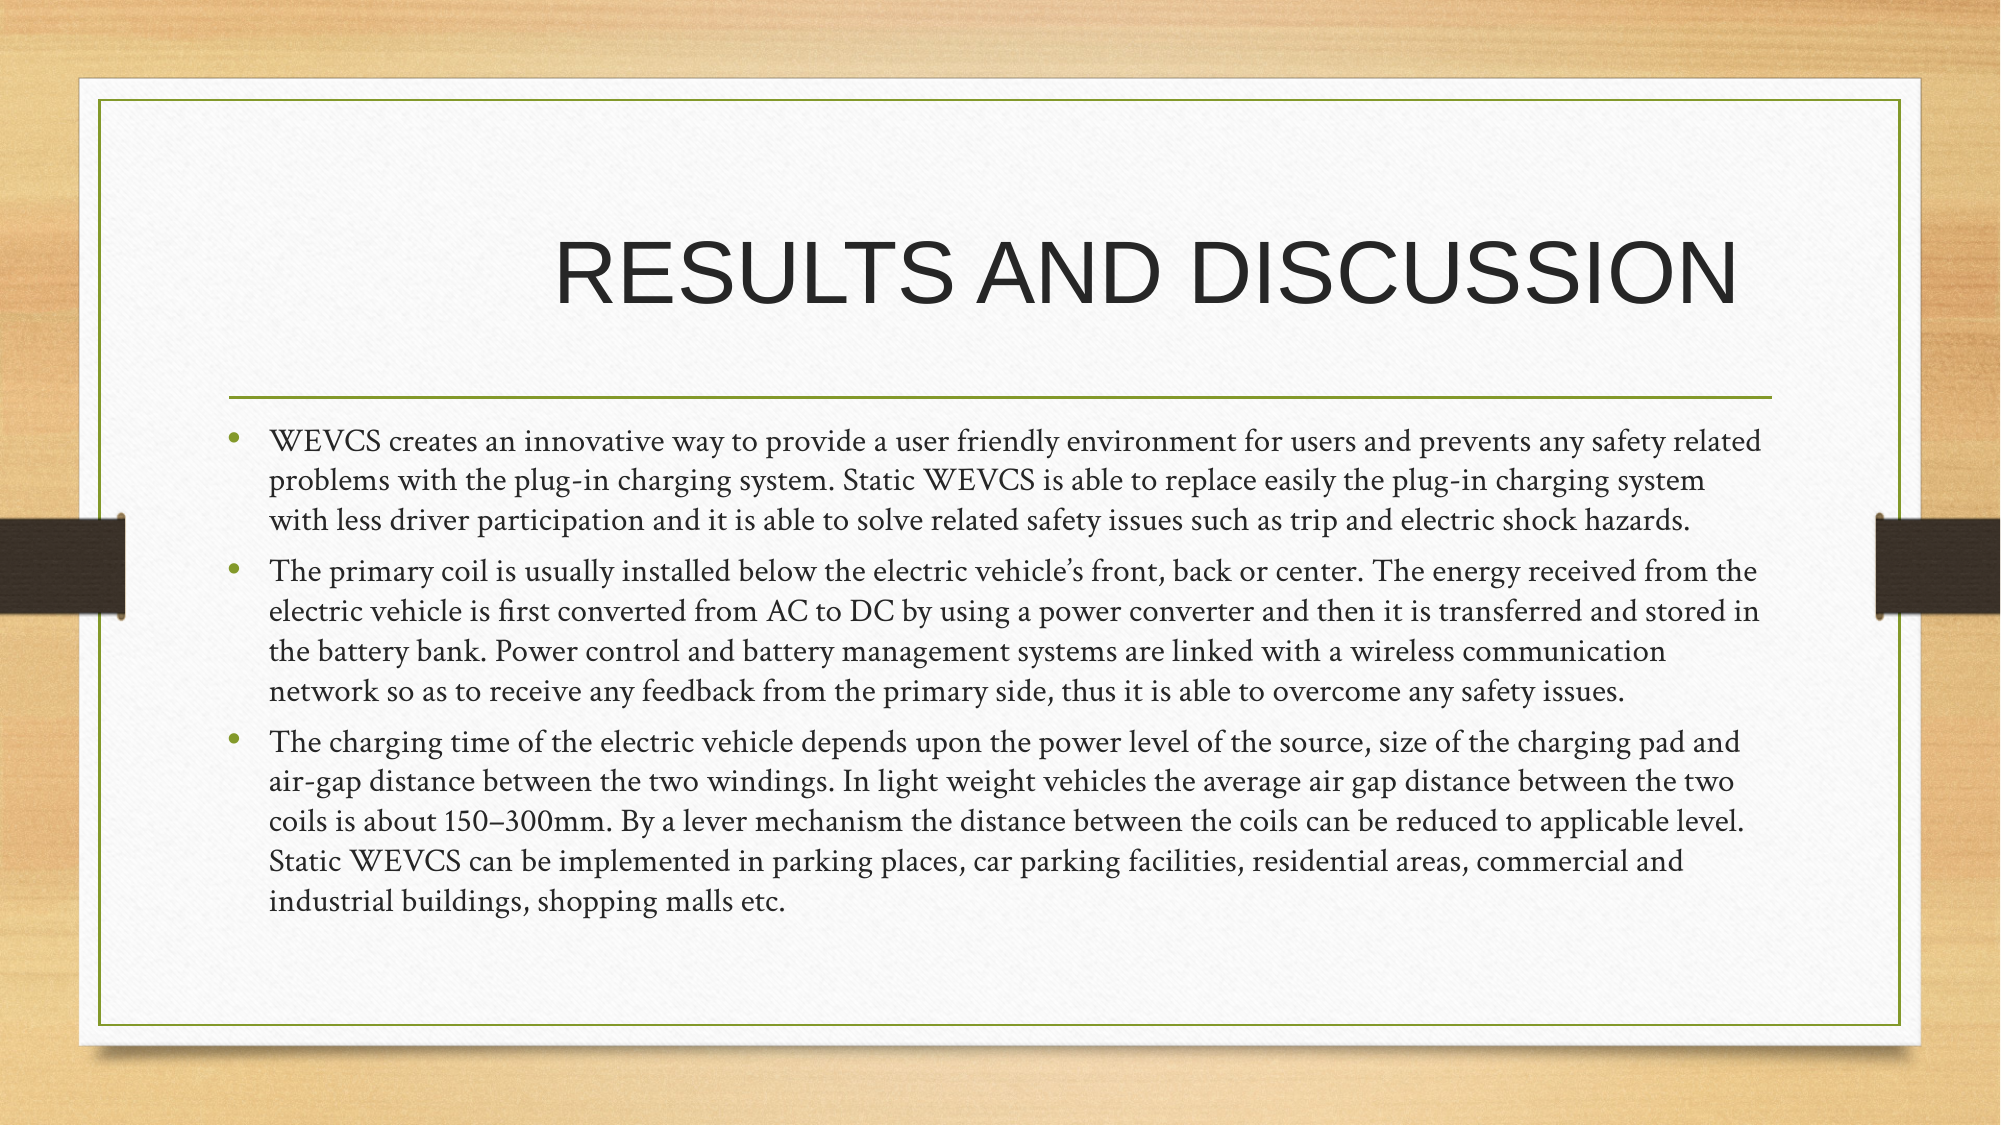

# RESULTS AND DISCUSSION
WEVCS creates an innovative way to provide a user friendly environment for users and prevents any safety related problems with the plug-in charging system. Static WEVCS is able to replace easily the plug-in charging system with less driver participation and it is able to solve related safety issues such as trip and electric shock hazards.
The primary coil is usually installed below the electric vehicle’s front, back or center. The energy received from the electric vehicle is first converted from AC to DC by using a power converter and then it is transferred and stored in the battery bank. Power control and battery management systems are linked with a wireless communication network so as to receive any feedback from the primary side, thus it is able to overcome any safety issues.
The charging time of the electric vehicle depends upon the power level of the source, size of the charging pad and air-gap distance between the two windings. In light weight vehicles the average air gap distance between the two coils is about 150–300mm. By a lever mechanism the distance between the coils can be reduced to applicable level. Static WEVCS can be implemented in parking places, car parking facilities, residential areas, commercial and industrial buildings, shopping malls etc.